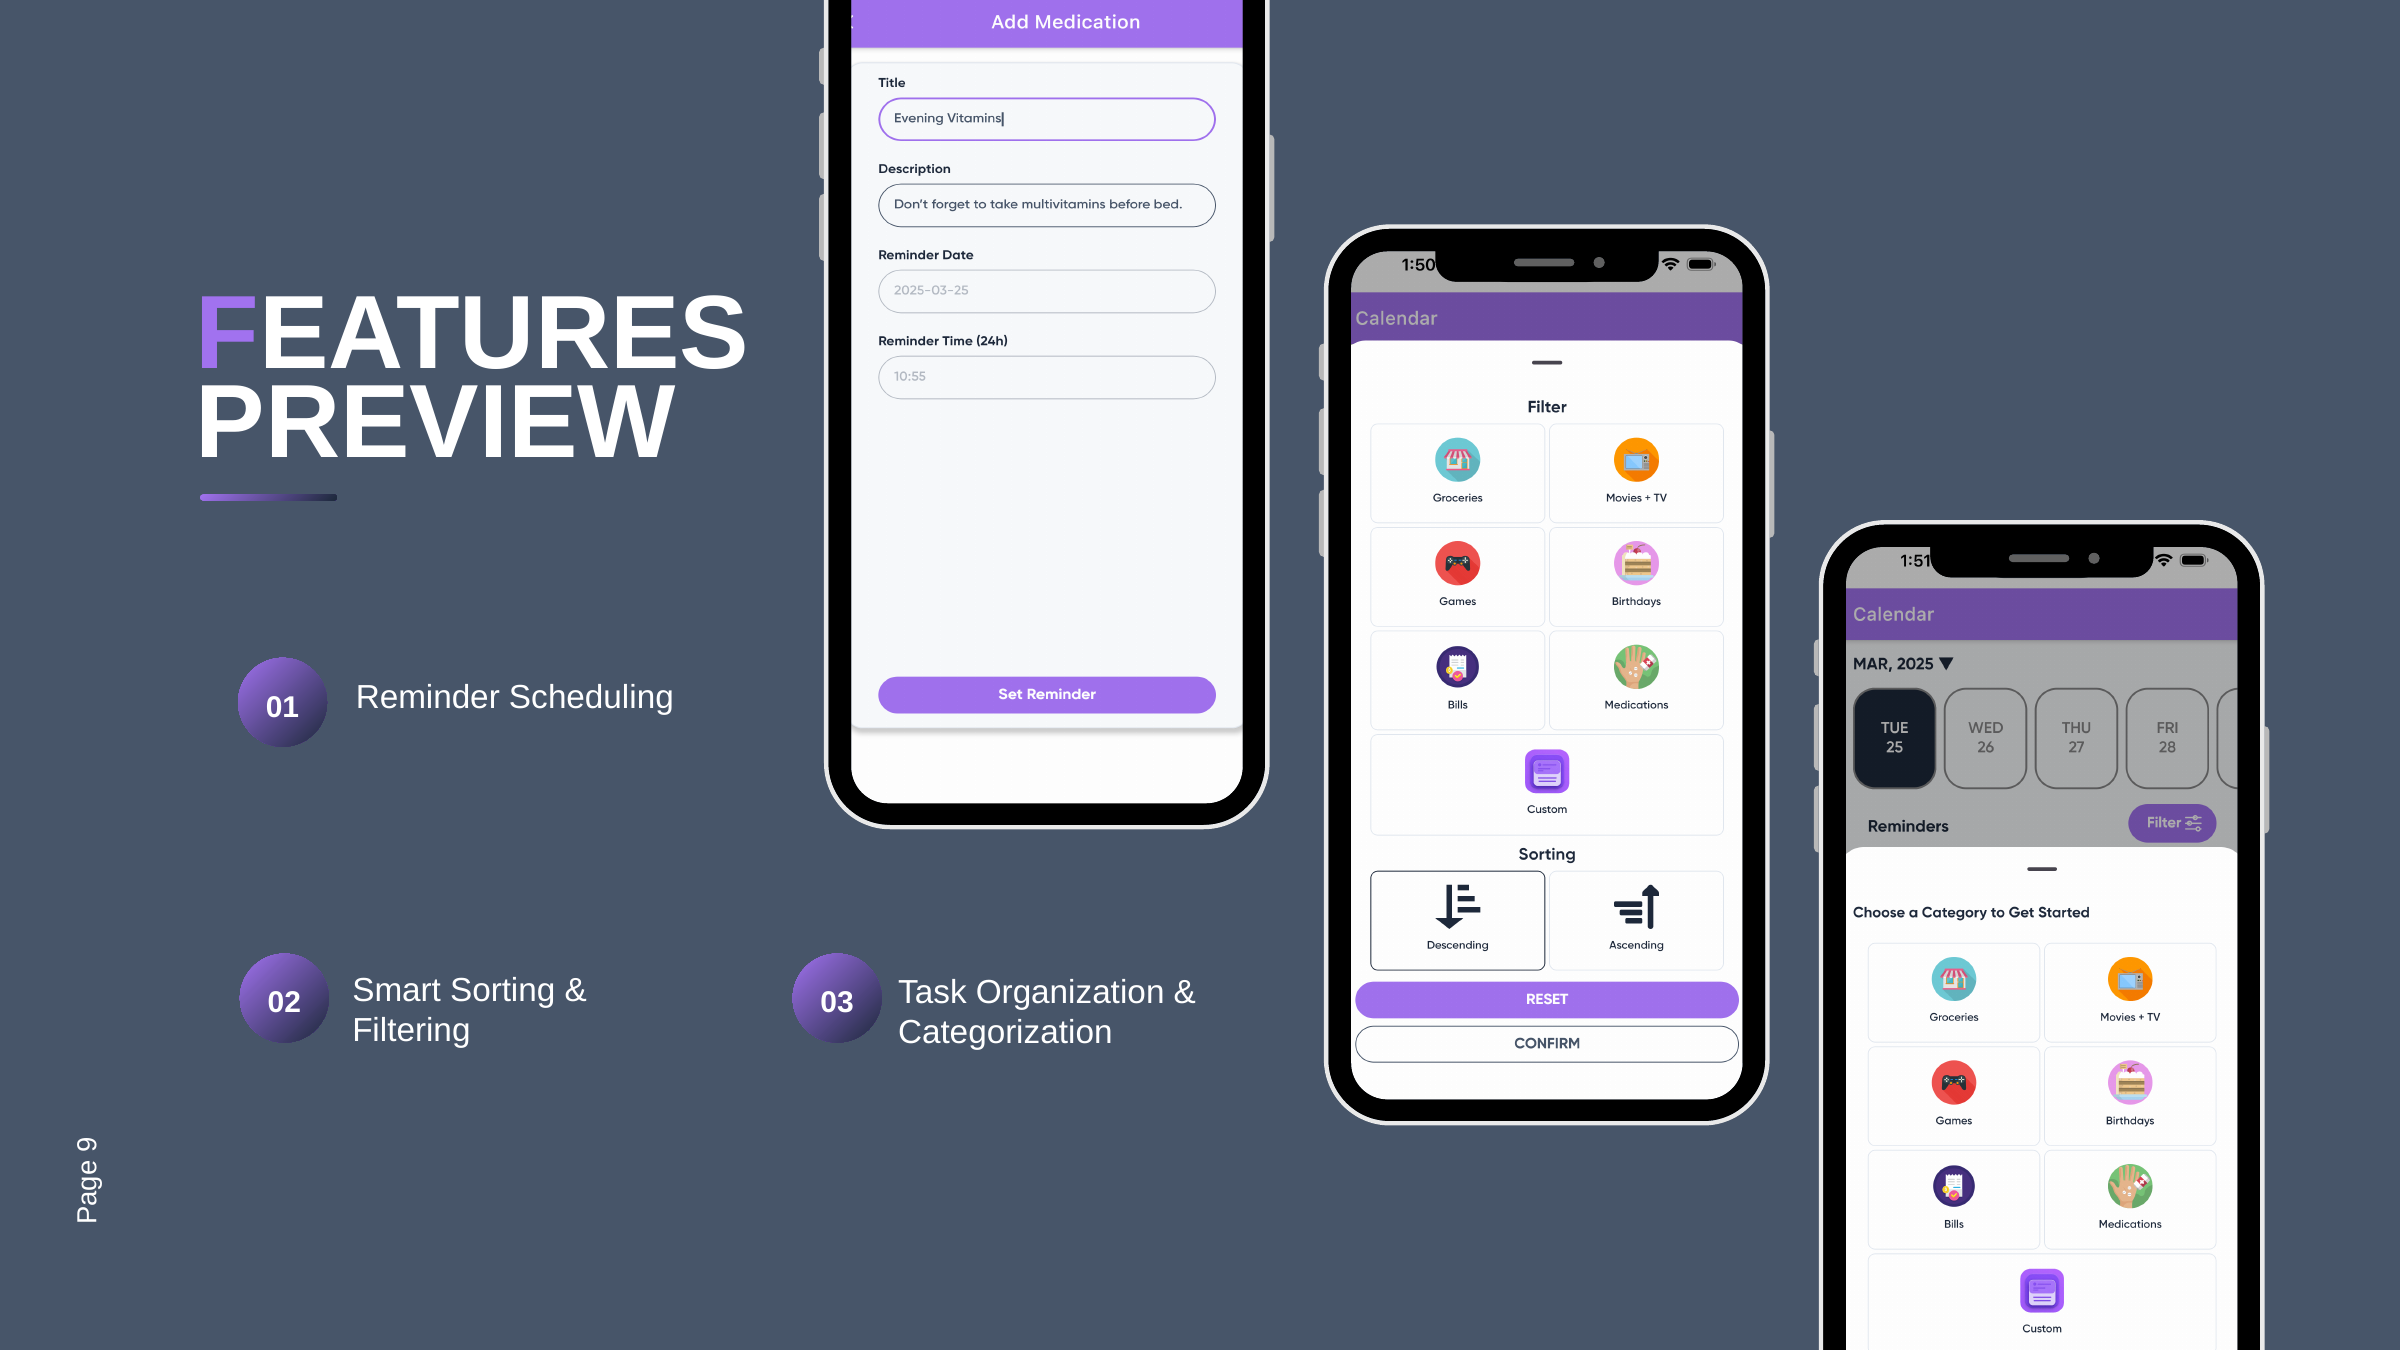

FEATURES
PREVIEW

Reminder Scheduling
01

Smart Sorting & Filtering
Task Organization & Categorization
02
03

Page 9